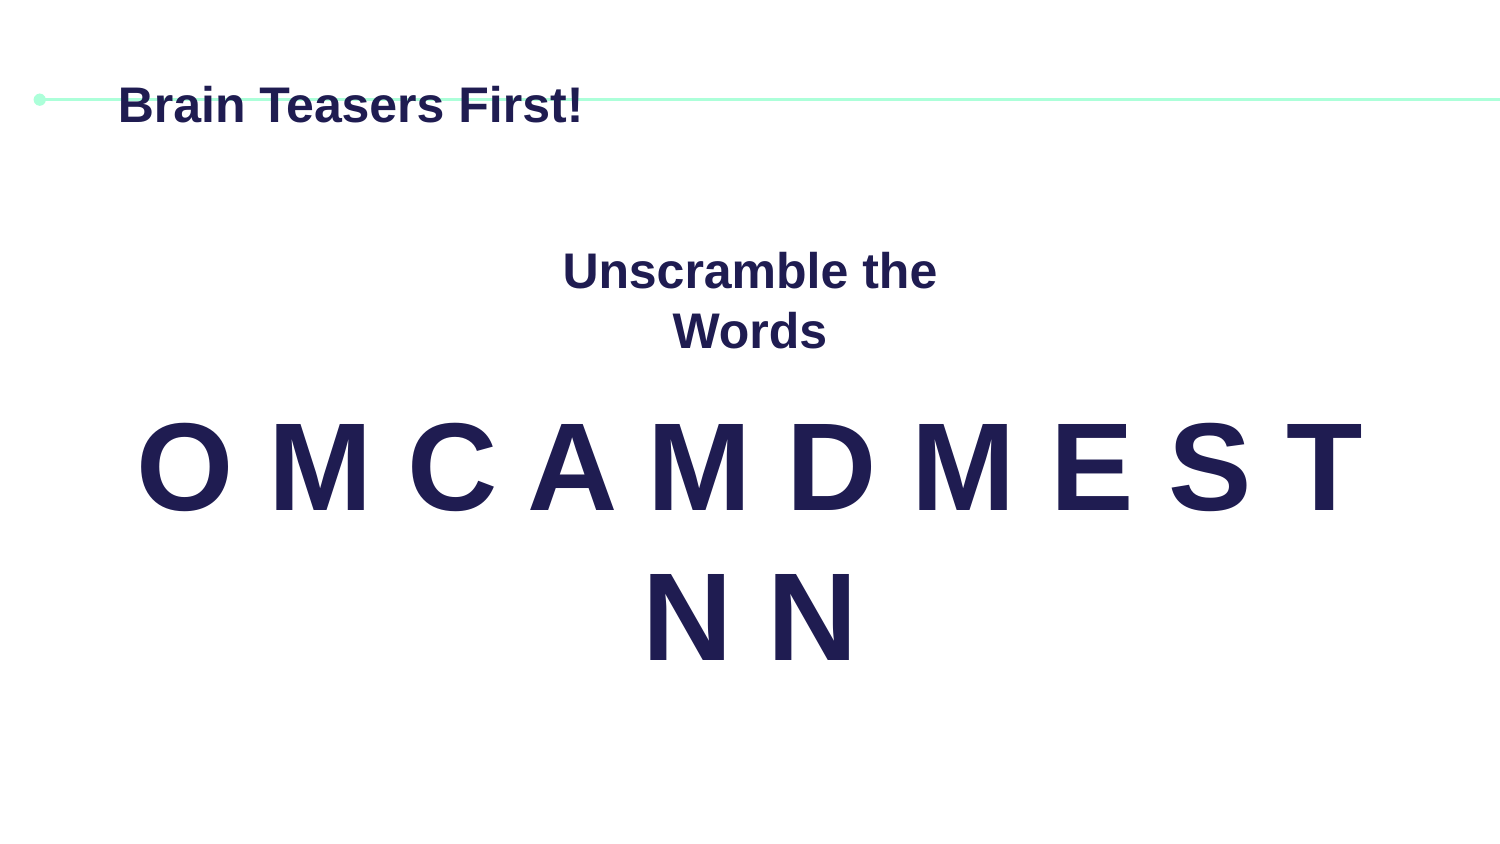

# Brain Teasers First!
Unscramble the Words
O M C A M D M E S T N N